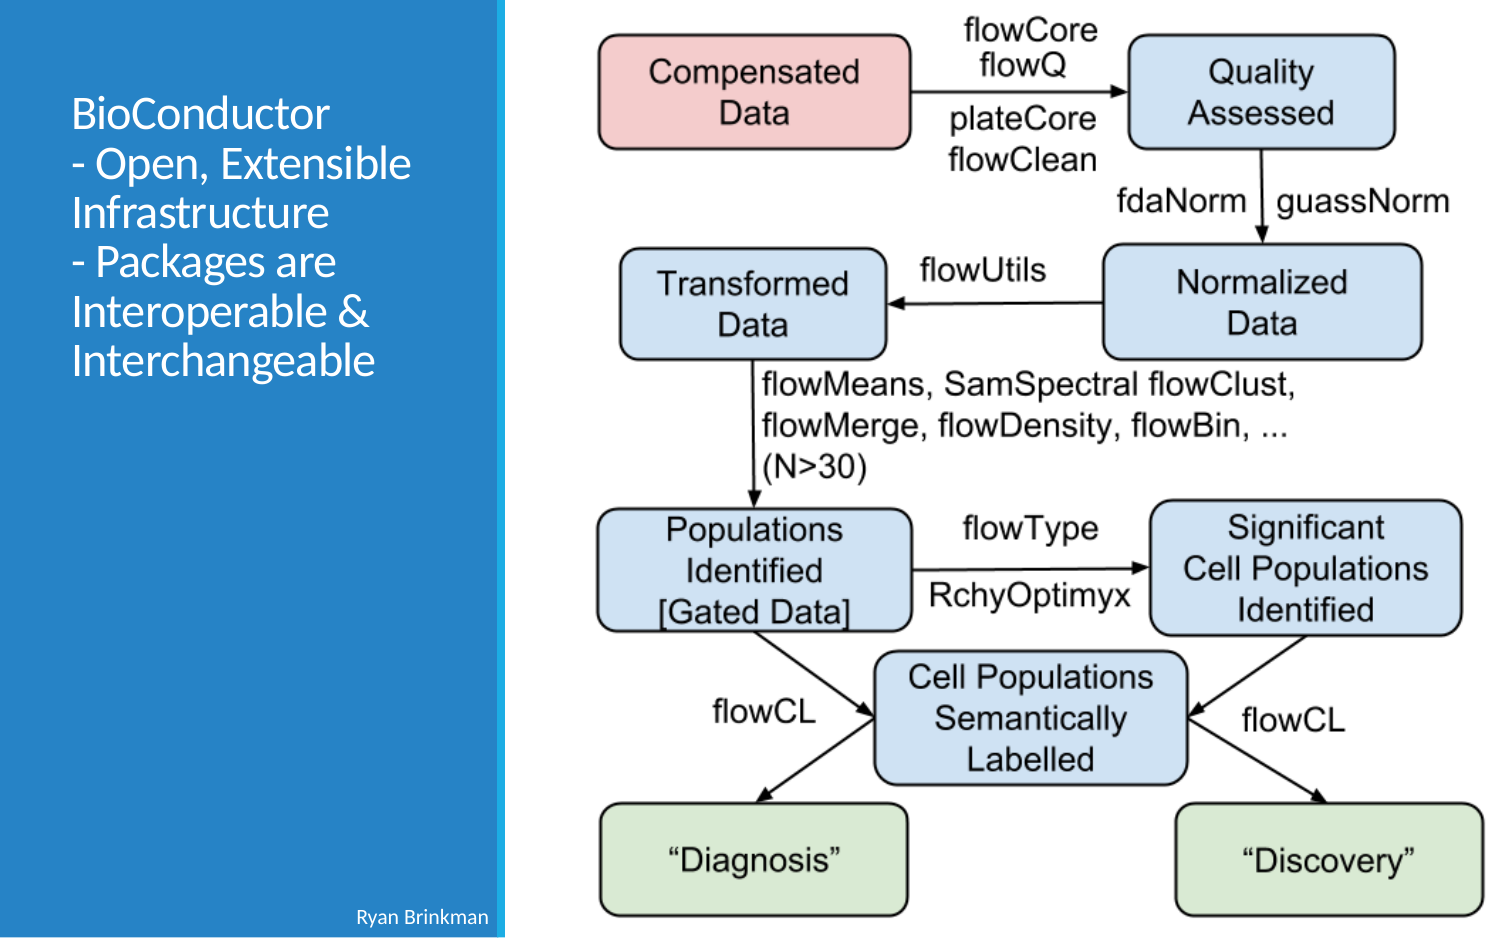

# BioConductor - Open, Extensible Infrastructure - Packages are Interoperable & Interchangeable

Ryan Brinkman